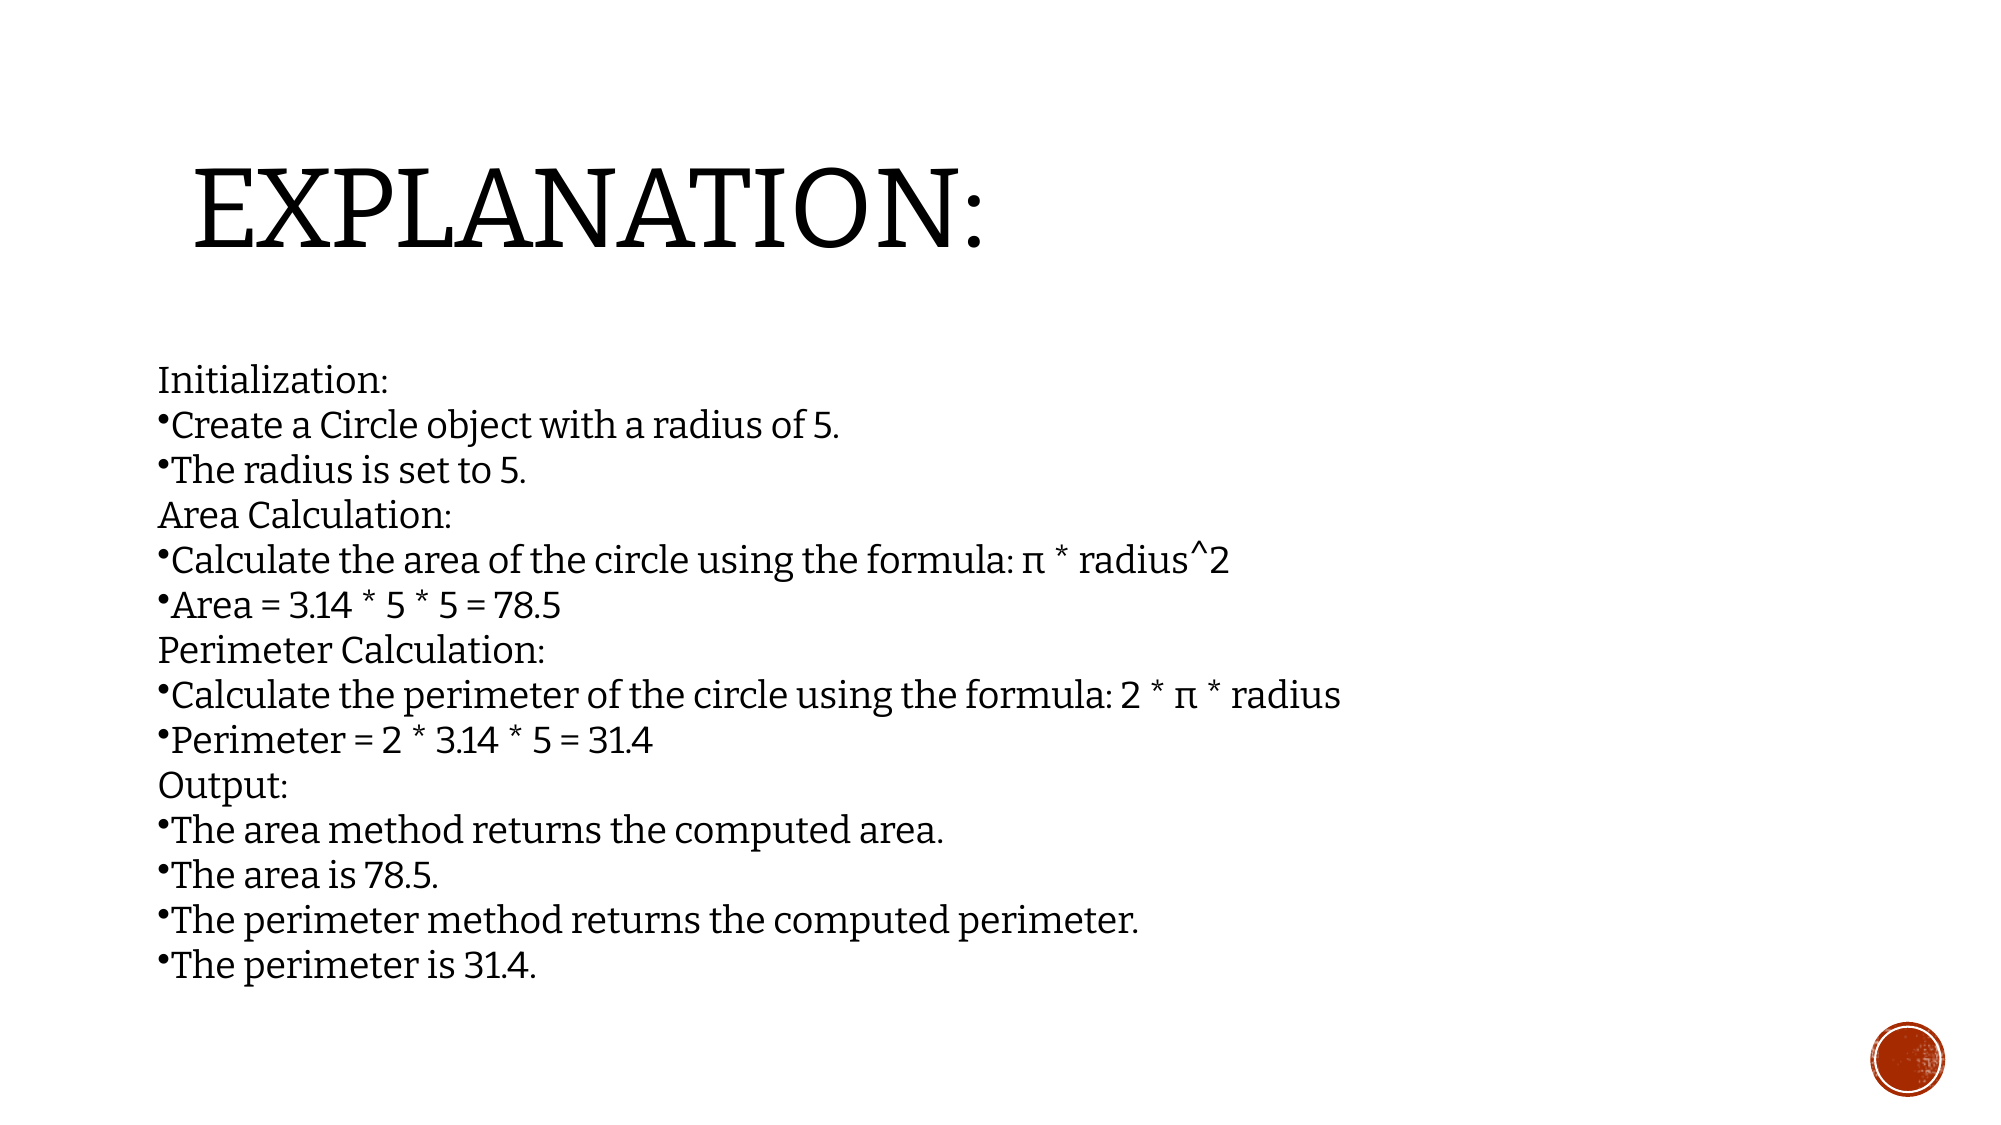

# Explanation:
Initialization:
Create a Circle object with a radius of 5.
The radius is set to 5.
Area Calculation:
Calculate the area of the circle using the formula: π * radius^2
Area = 3.14 * 5 * 5 = 78.5
Perimeter Calculation:
Calculate the perimeter of the circle using the formula: 2 * π * radius
Perimeter = 2 * 3.14 * 5 = 31.4
Output:
The area method returns the computed area.
The area is 78.5.
The perimeter method returns the computed perimeter.
The perimeter is 31.4.